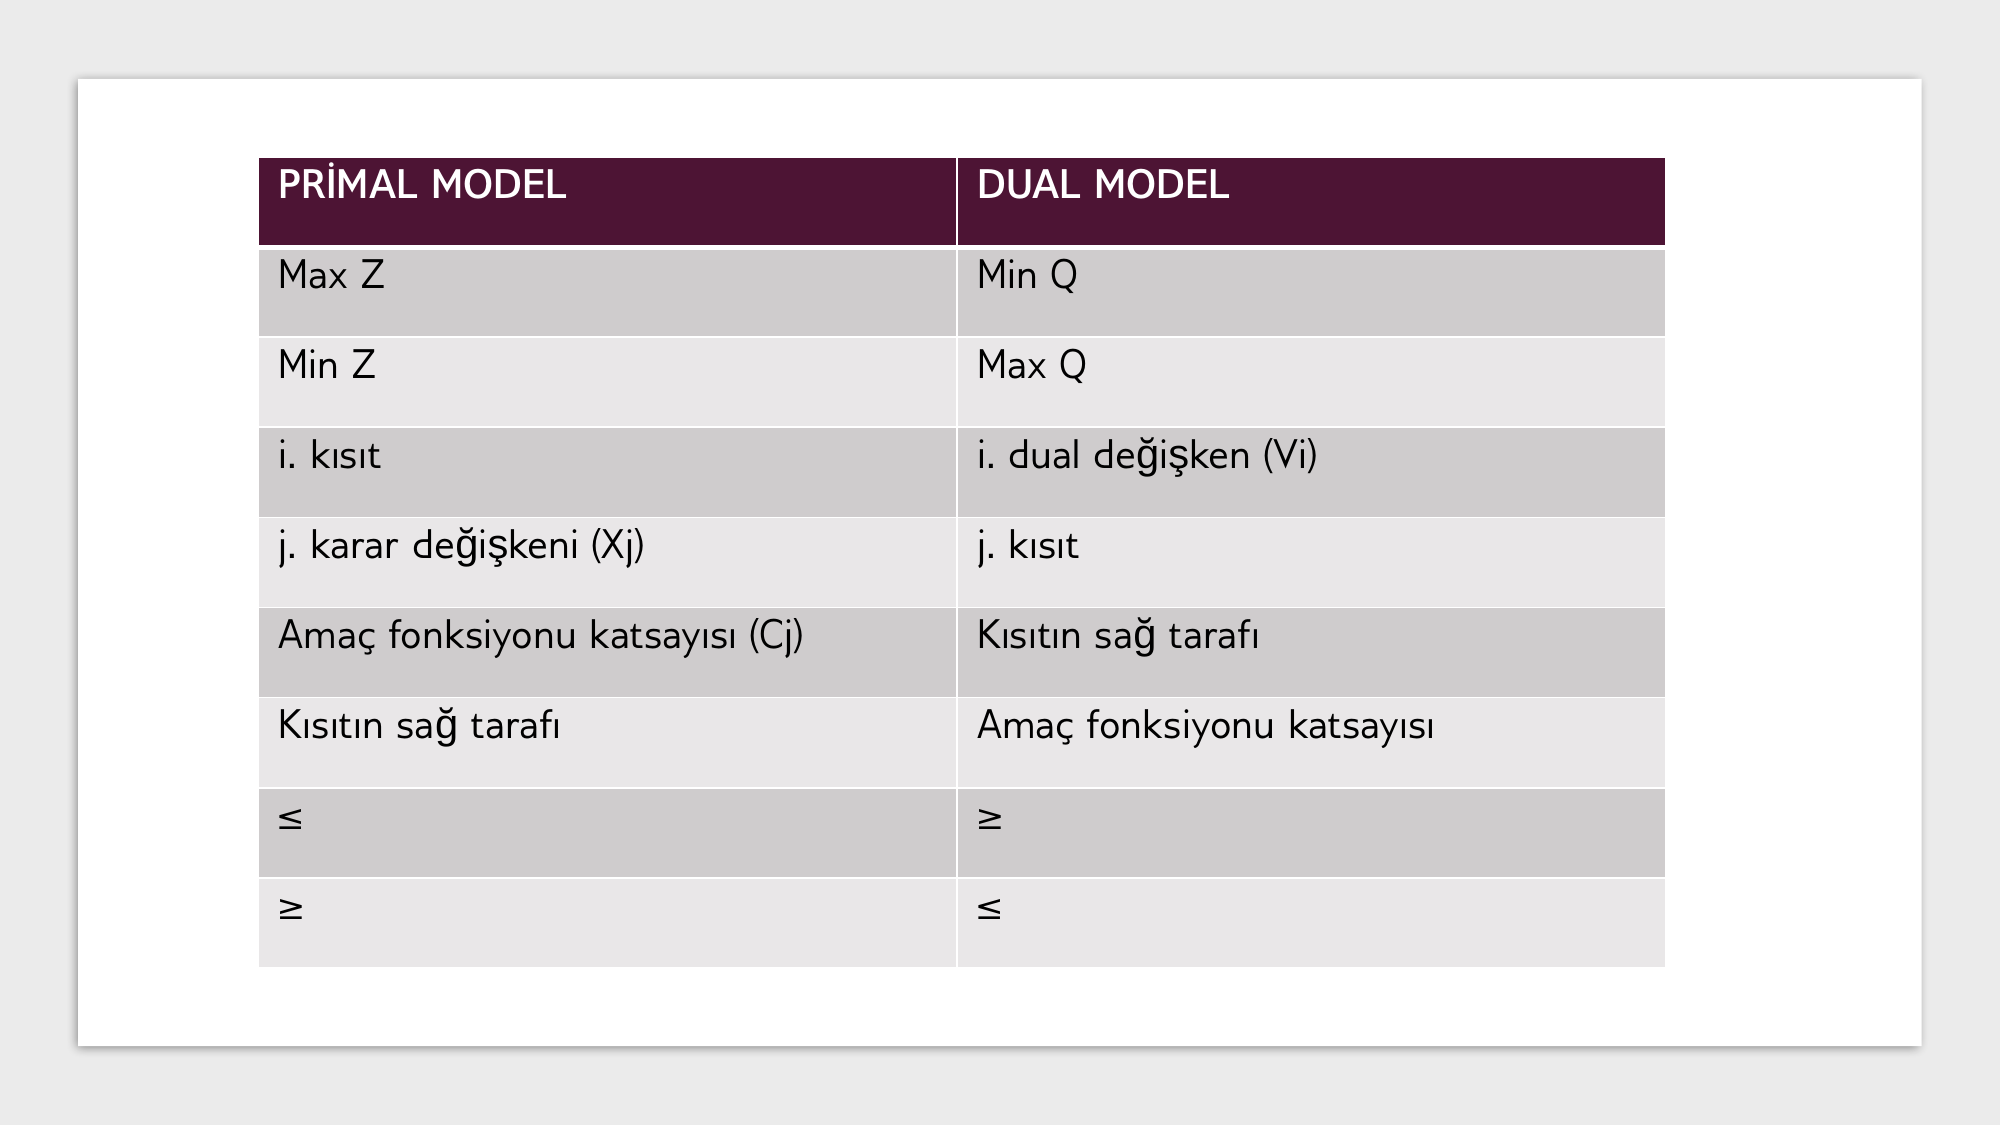

| PRİMAL MODEL | DUAL MODEL |
| --- | --- |
| Max Z | Min Q |
| Min Z | Max Q |
| i. kısıt | i. dual değişken (Vi) |
| j. karar değişkeni (Xj) | j. kısıt |
| Amaç fonksiyonu katsayısı (Cj) | Kısıtın sağ tarafı |
| Kısıtın sağ tarafı | Amaç fonksiyonu katsayısı |
| ≤ | ≥ |
| ≥ | ≤ |